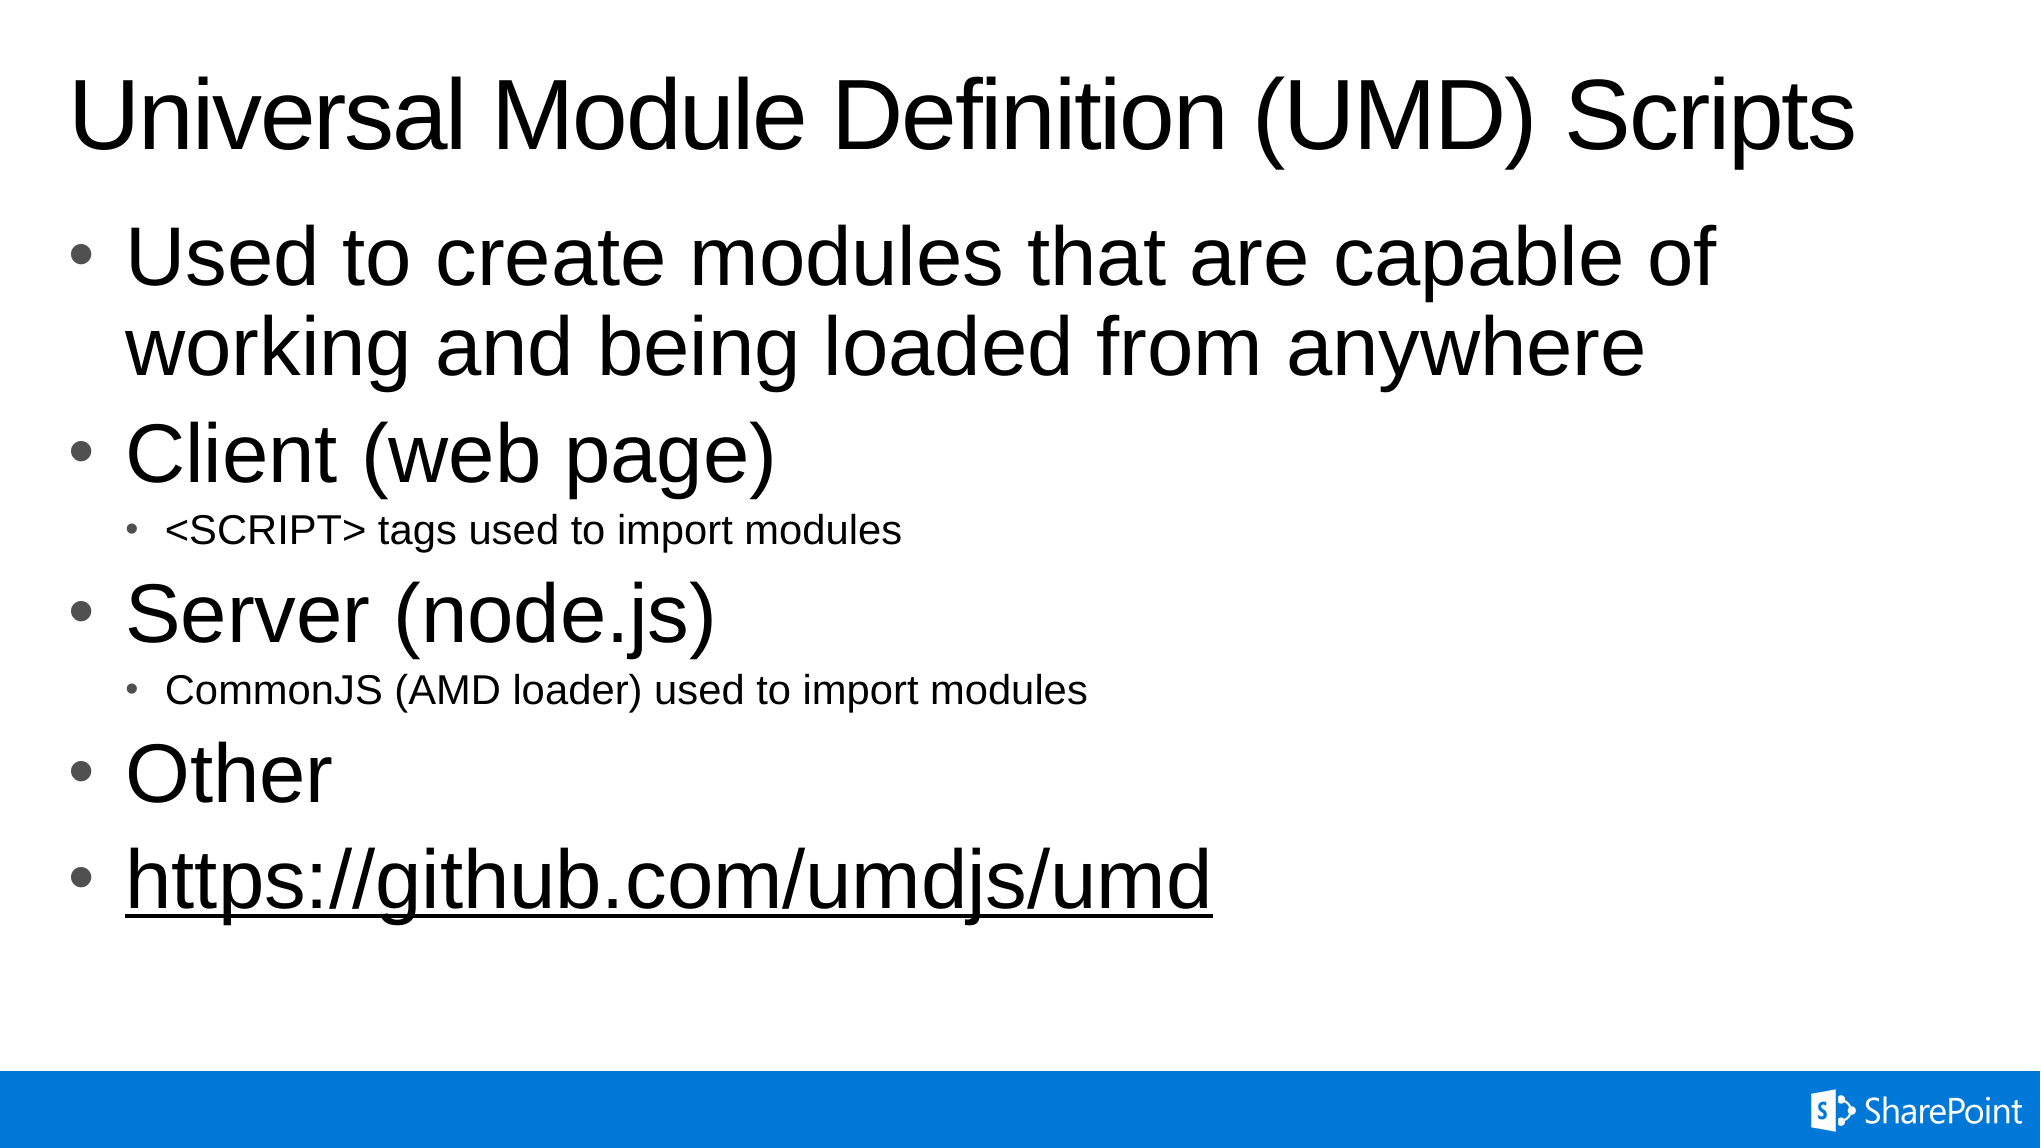

# Universal Module Definition (UMD) Scripts
Used to create modules that are capable of working and being loaded from anywhere
Client (web page)
<SCRIPT> tags used to import modules
Server (node.js)
CommonJS (AMD loader) used to import modules
Other
https://github.com/umdjs/umd